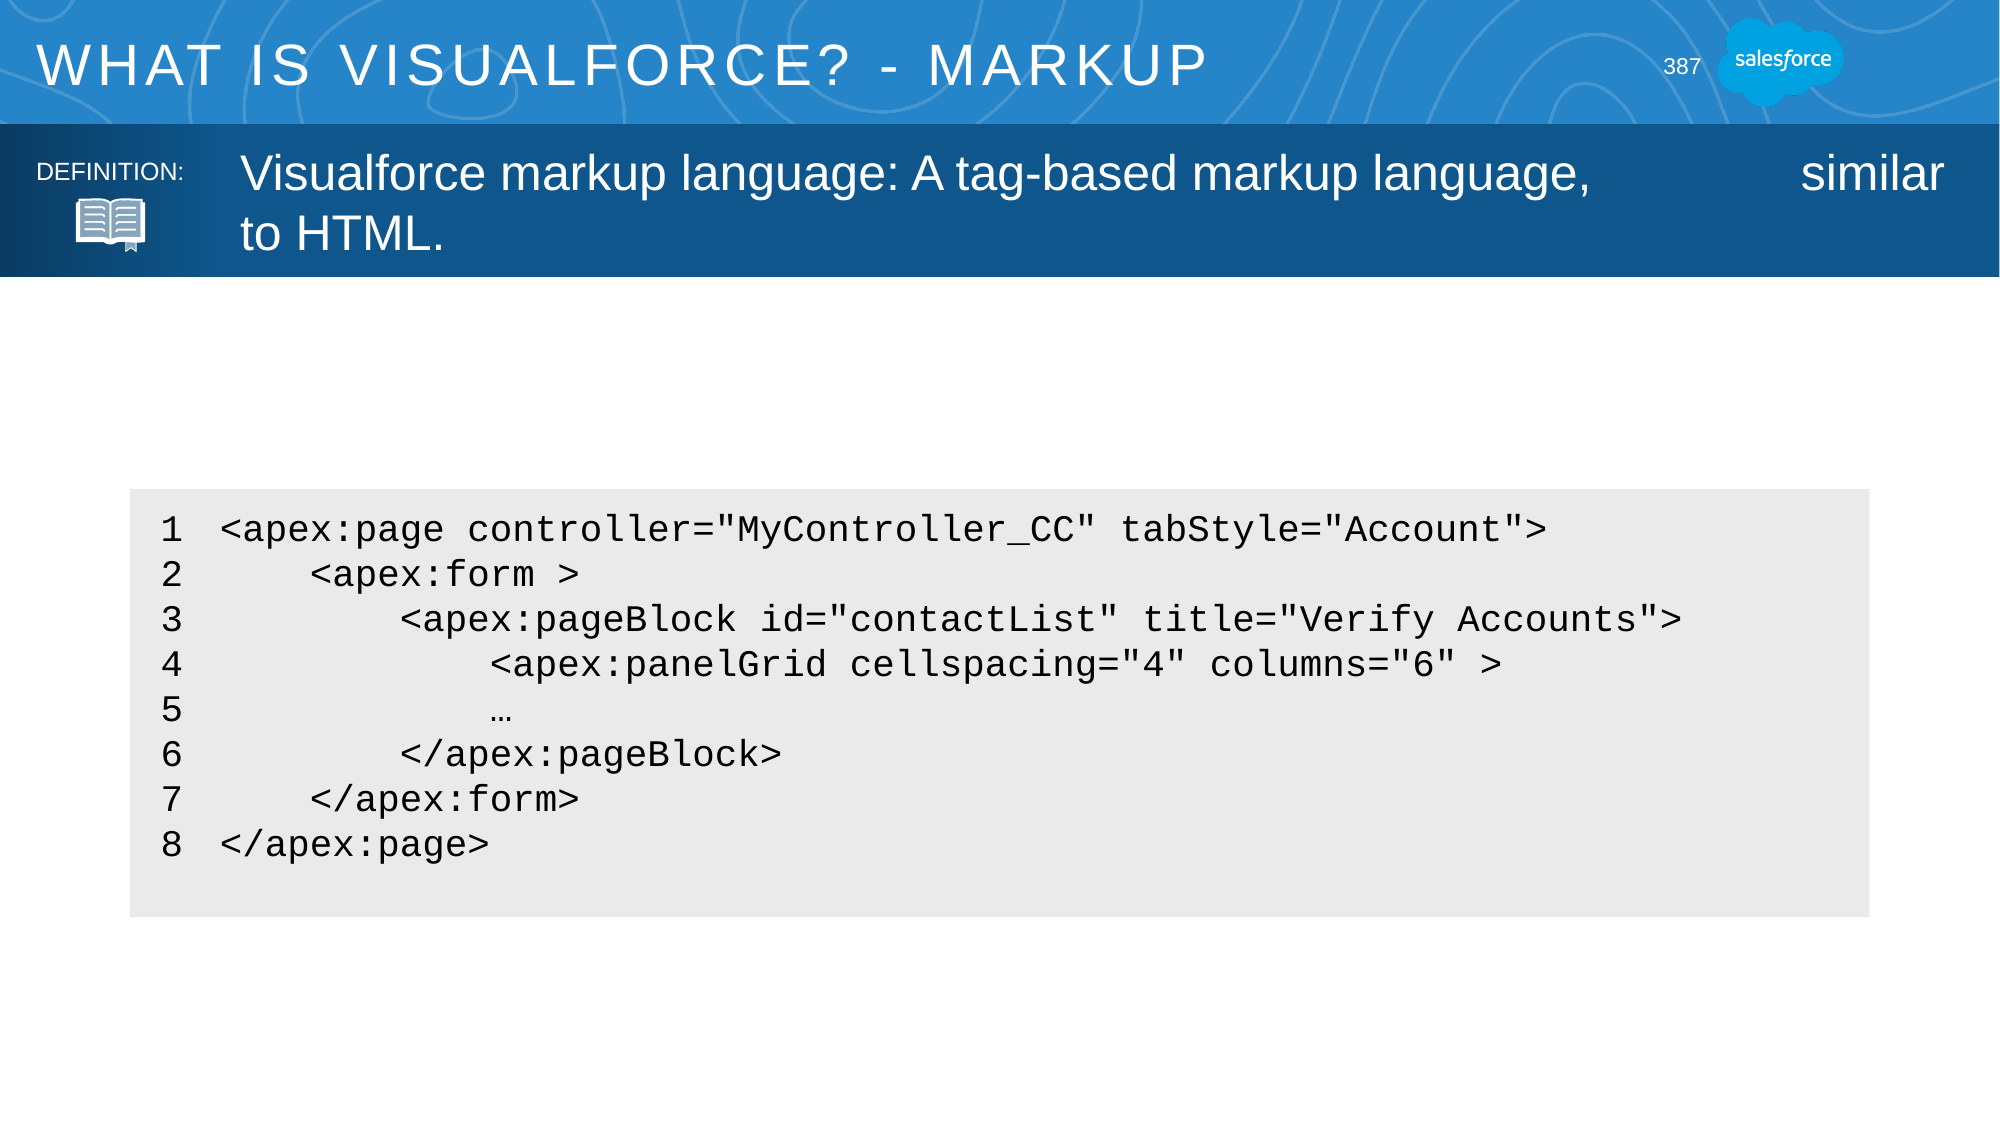

# What is Visualforce? - Markup
387
Visualforce markup language: A tag-based markup language,               similar to HTML.
DEFINITION:

1
2
3
4
5
6
7
8
<apex:page controller="MyController_CC" tabStyle="Account">
    <apex:form >
        <apex:pageBlock id="contactList" title="Verify Accounts">
            <apex:panelGrid cellspacing="4" columns="6" >
            …
        </apex:pageBlock>
    </apex:form>
</apex:page>